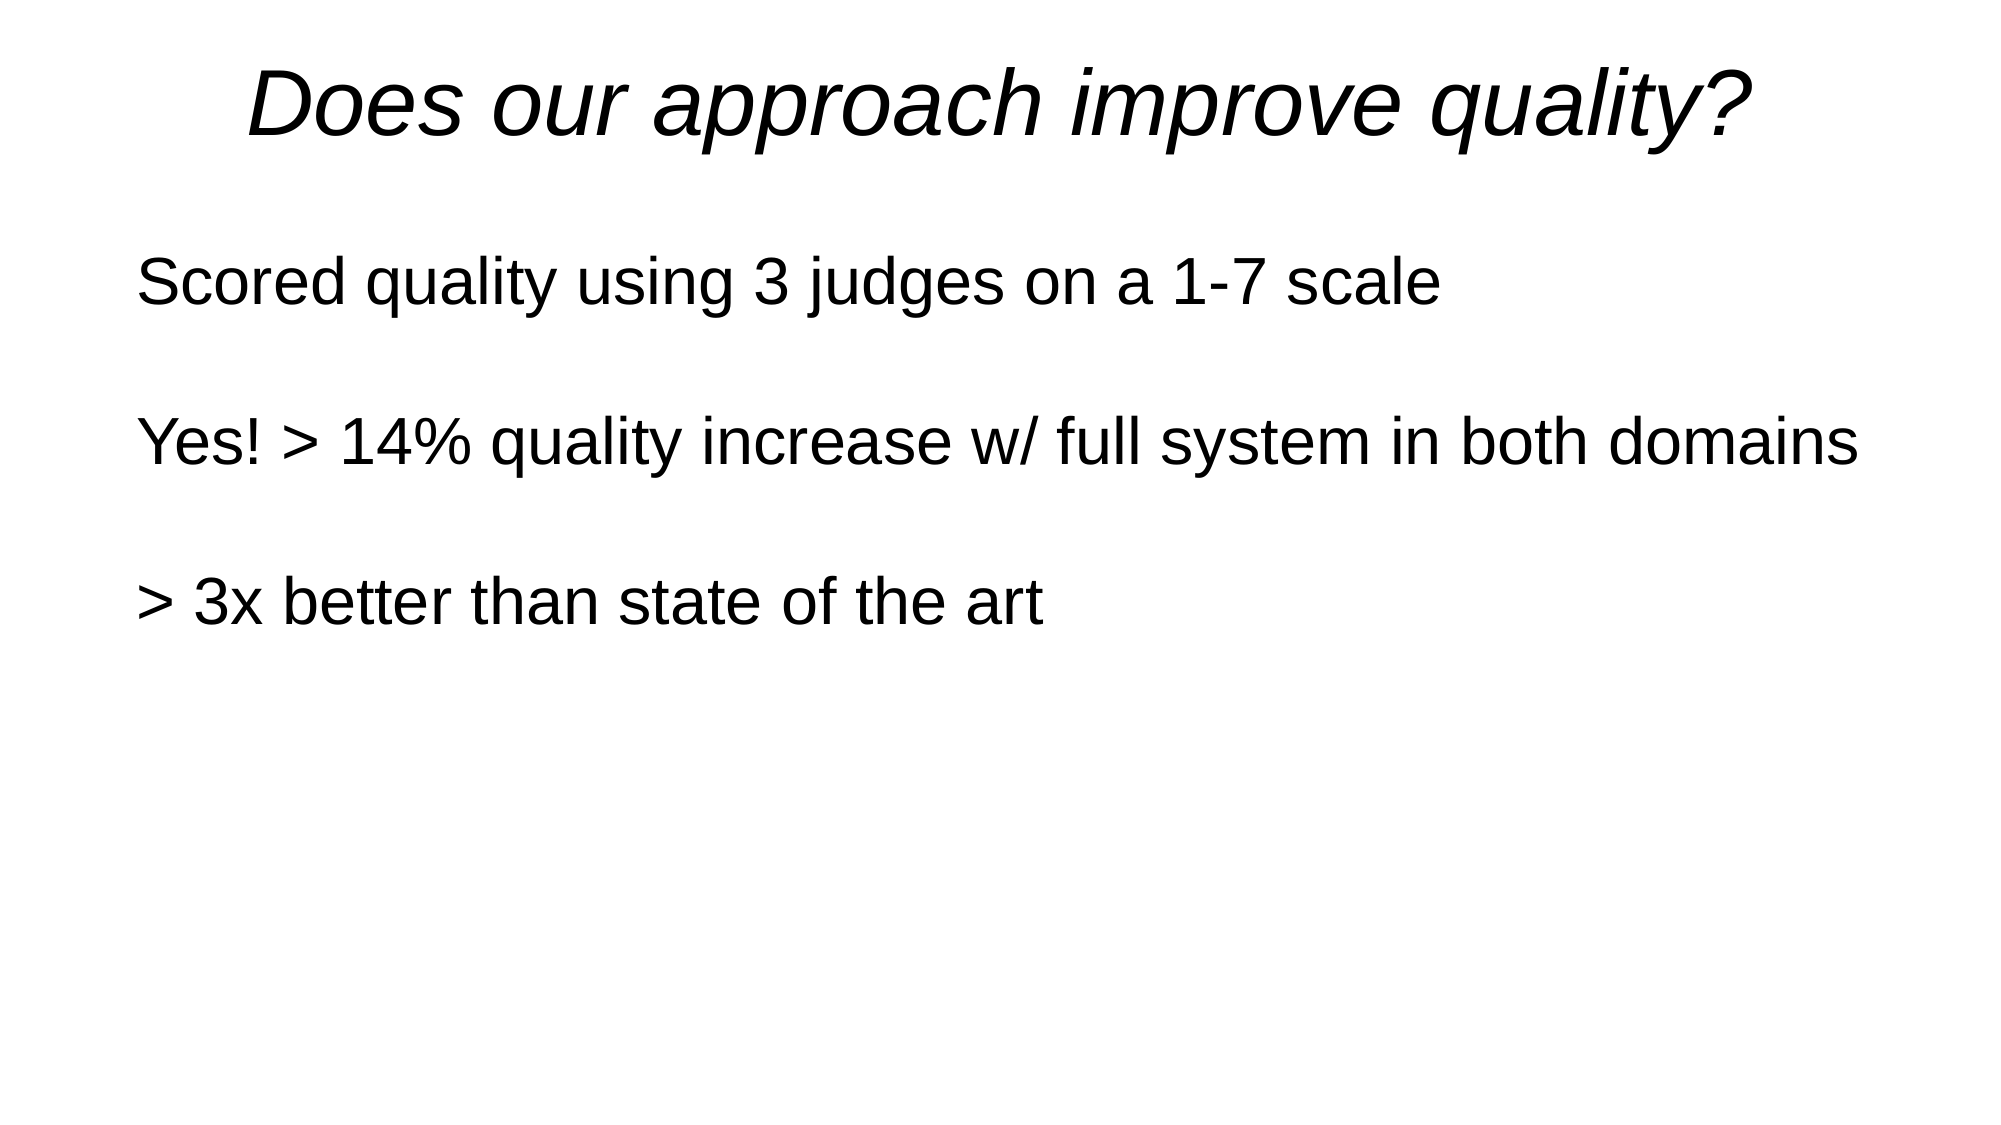

Does our approach improve quality?
Scored quality using 3 judges on a 1-7 scale

Yes! > 14% quality increase w/ full system in both domains

> 3x better than state of the art